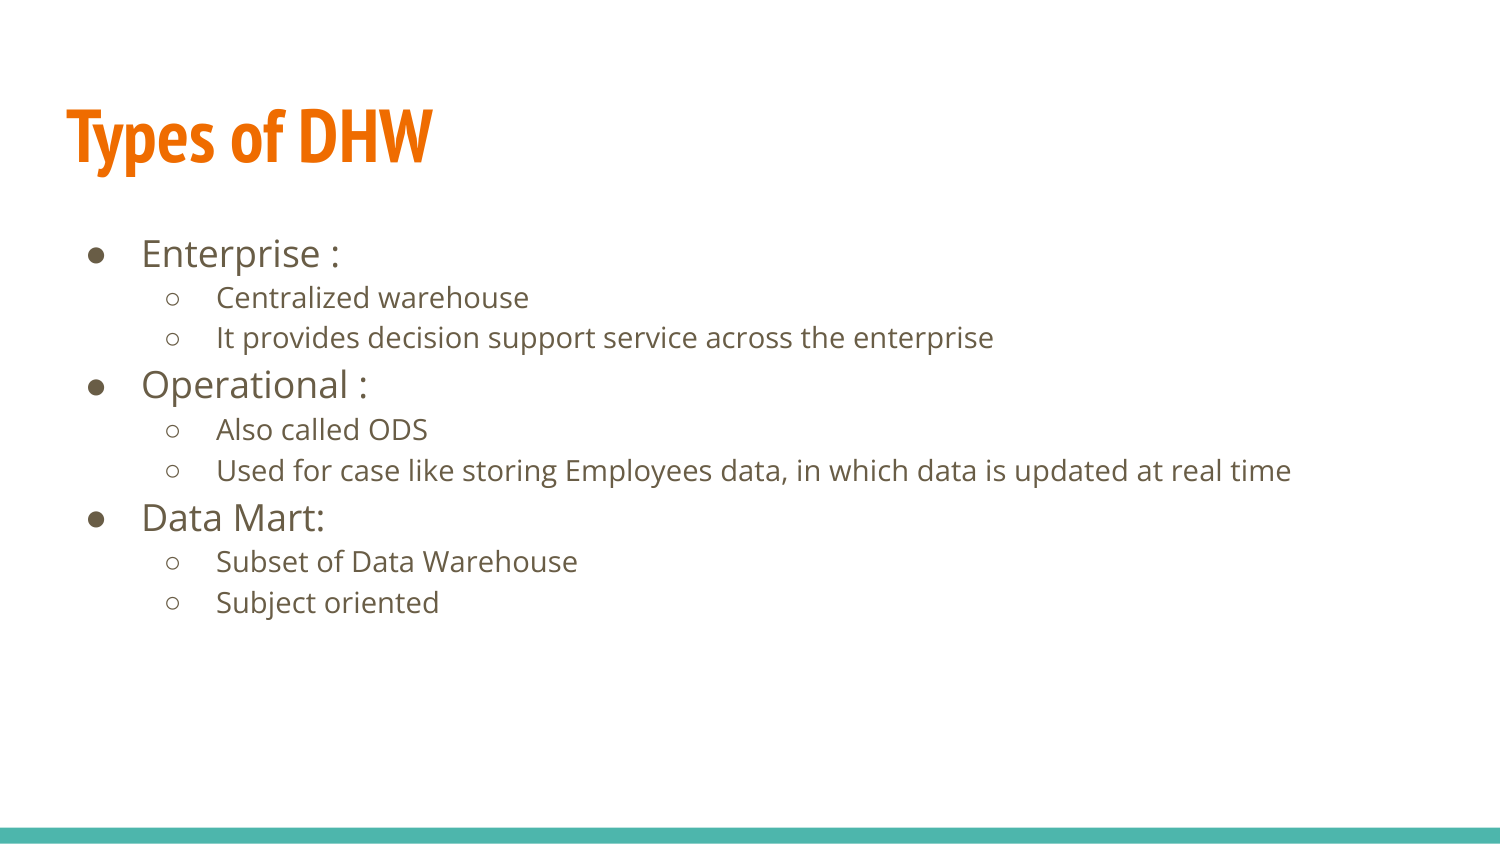

# Types of DHW
Enterprise :
Centralized warehouse
It provides decision support service across the enterprise
Operational :
Also called ODS
Used for case like storing Employees data, in which data is updated at real time
Data Mart:
Subset of Data Warehouse
Subject oriented